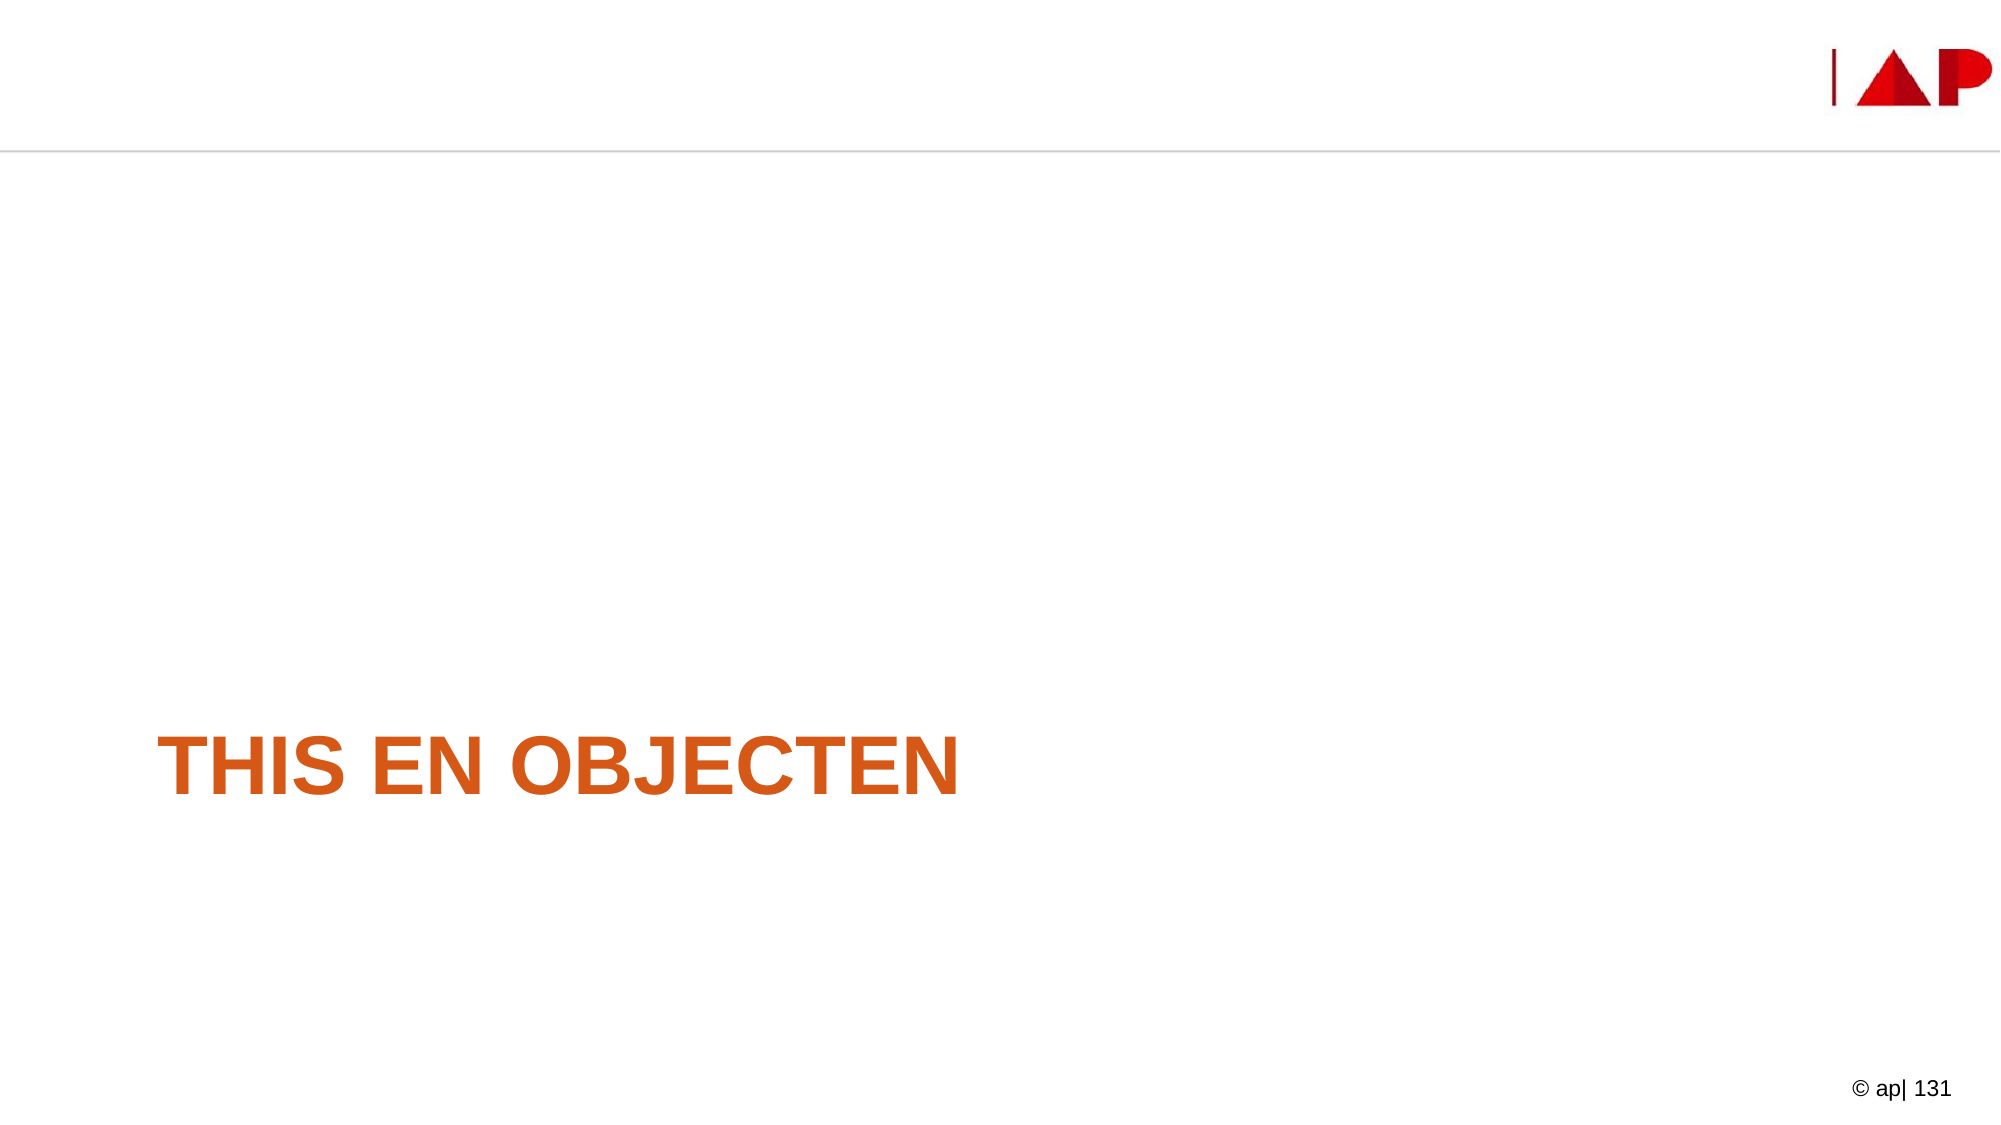

# This en objecten
© ap| 131